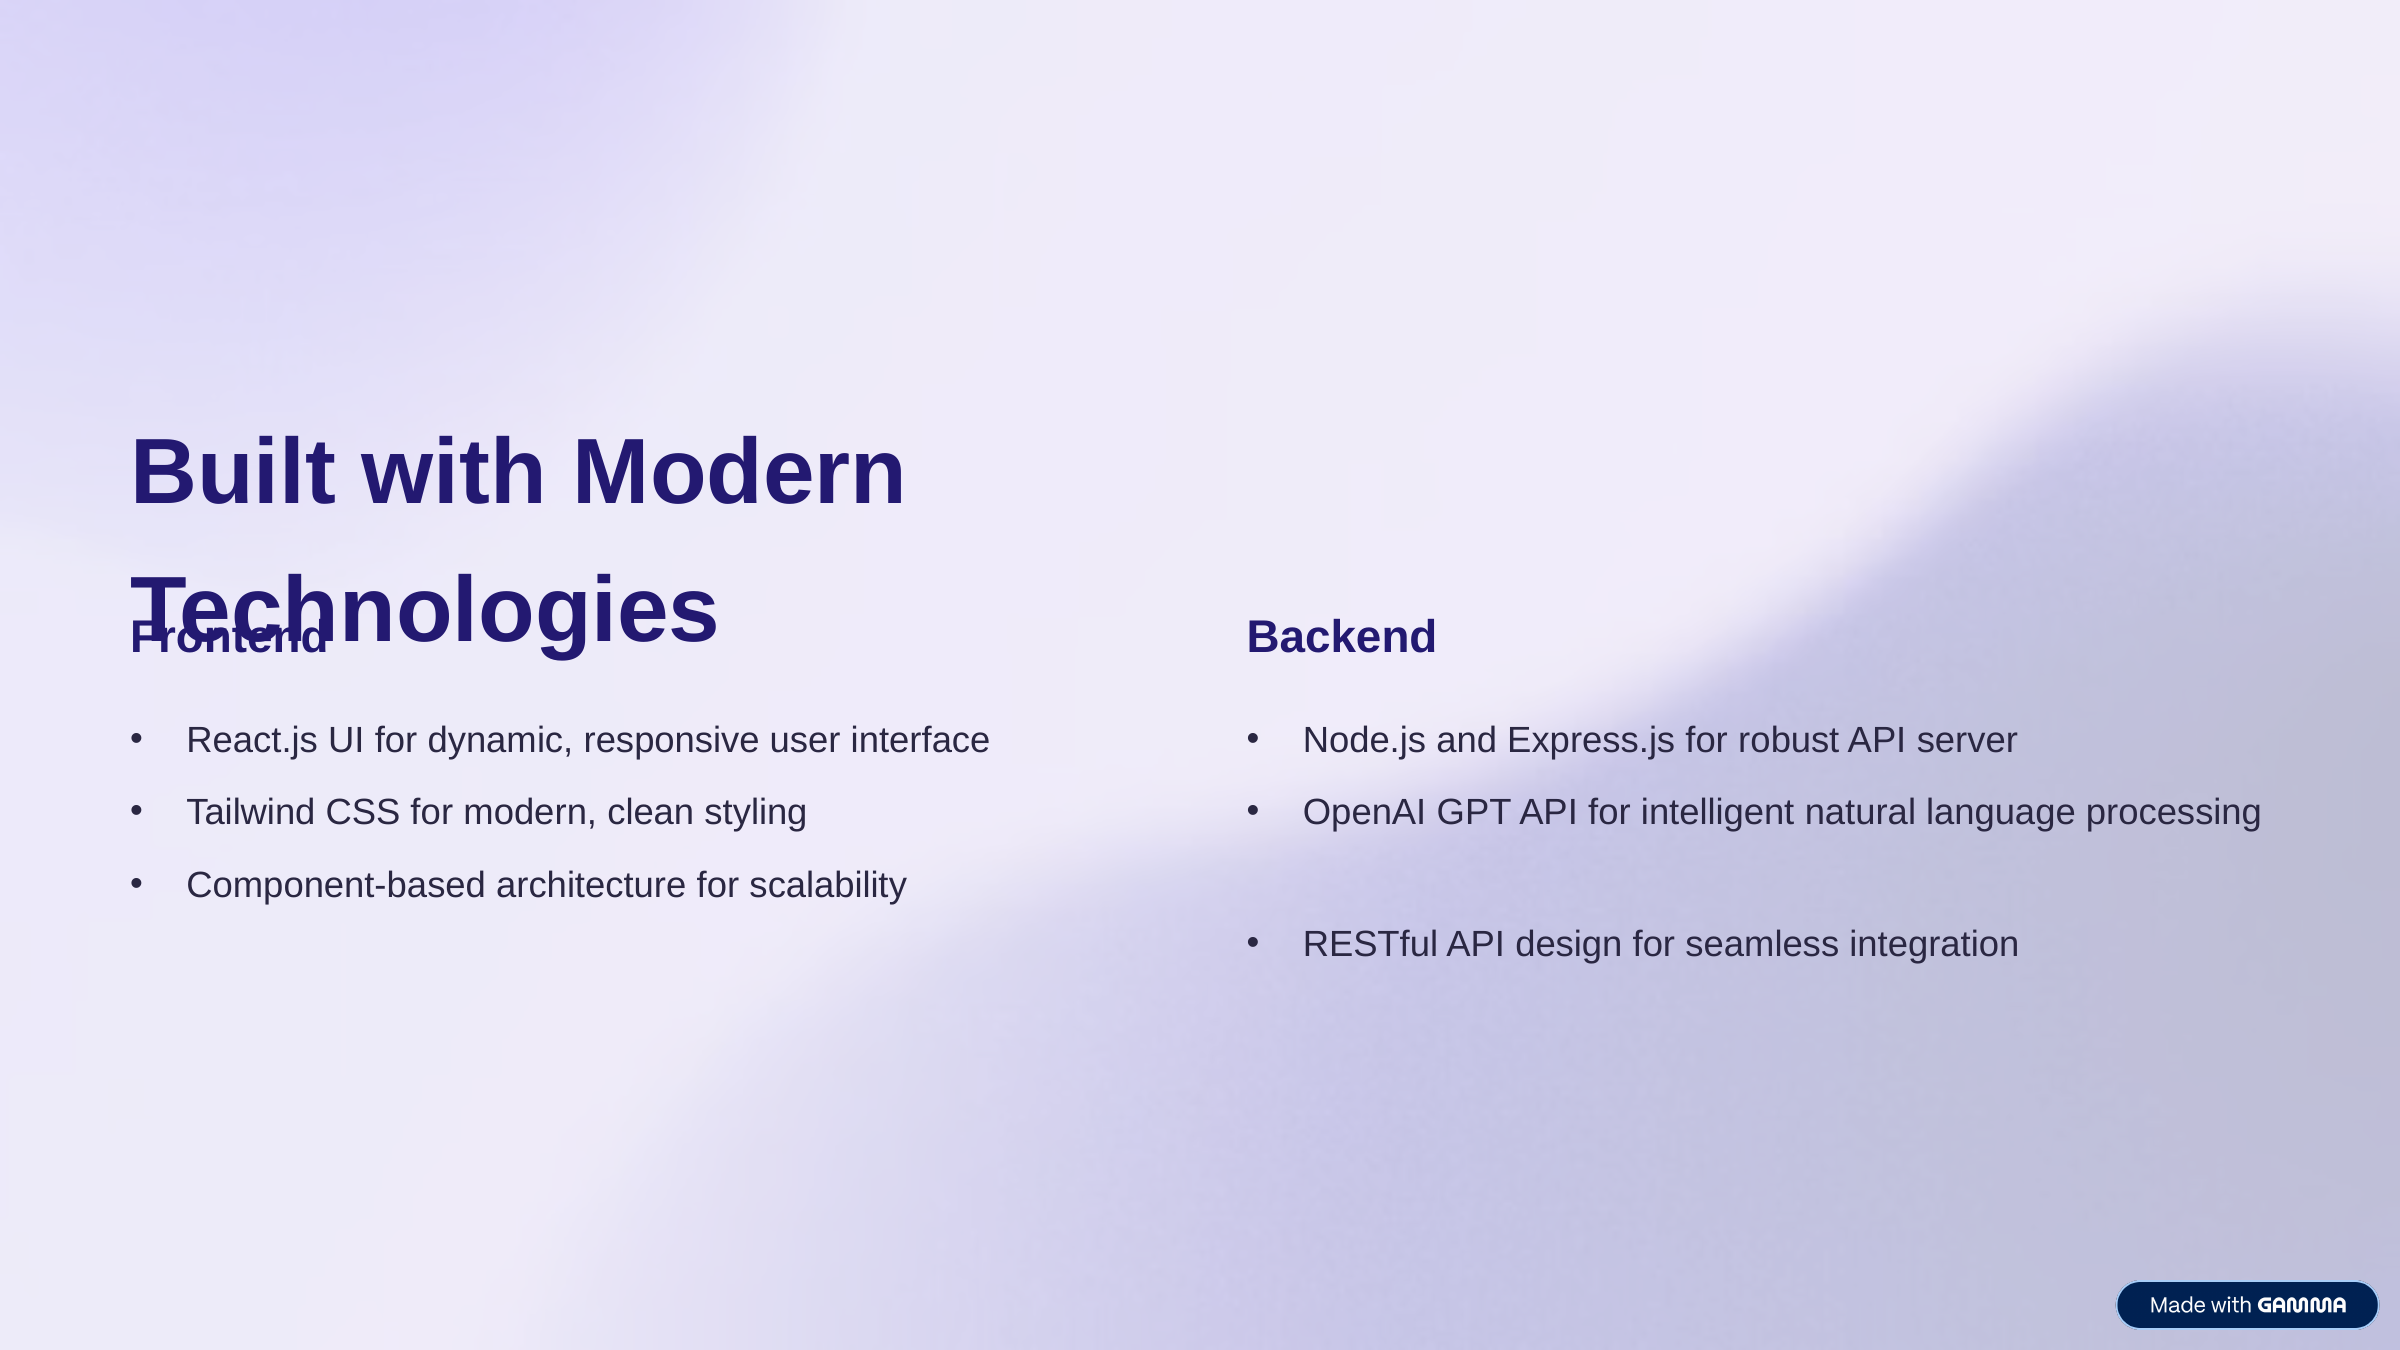

Built with Modern Technologies
Frontend
Backend
React.js UI for dynamic, responsive user interface
Node.js and Express.js for robust API server
Tailwind CSS for modern, clean styling
OpenAI GPT API for intelligent natural language processing
Component-based architecture for scalability
RESTful API design for seamless integration